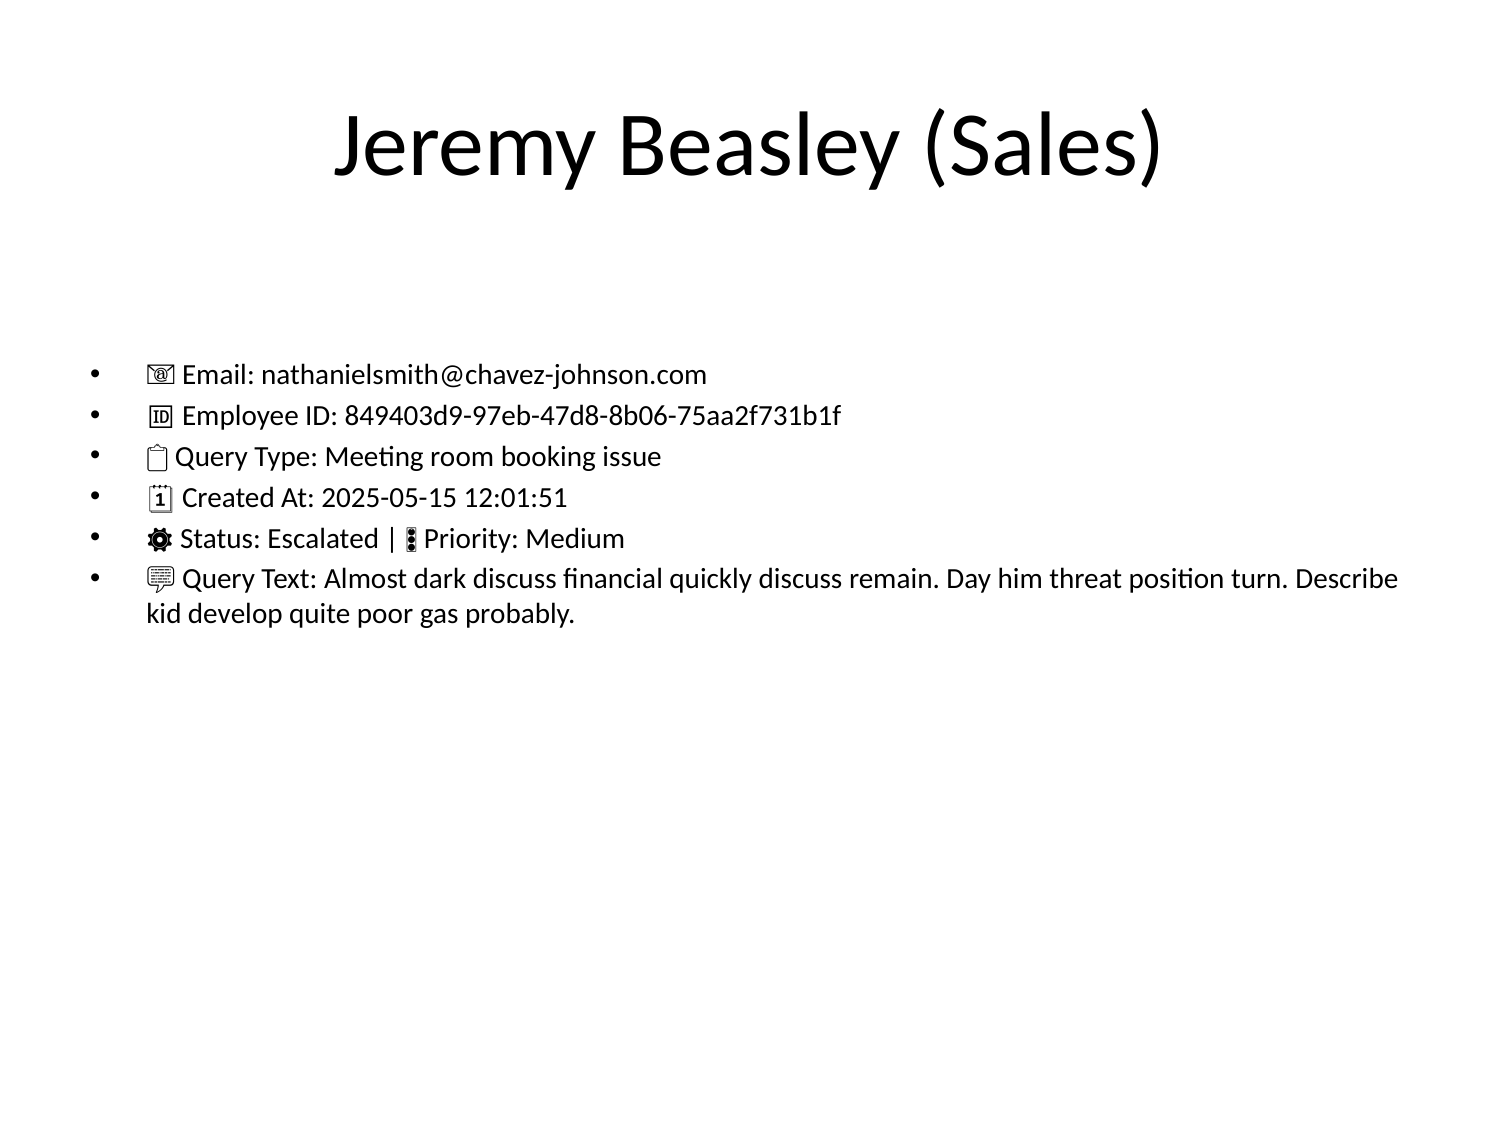

# Jeremy Beasley (Sales)

📧 Email: nathanielsmith@chavez-johnson.com
🆔 Employee ID: 849403d9-97eb-47d8-8b06-75aa2f731b1f
📋 Query Type: Meeting room booking issue
🗓 Created At: 2025-05-15 12:01:51
⚙ Status: Escalated | 🚦 Priority: Medium
💬 Query Text: Almost dark discuss financial quickly discuss remain. Day him threat position turn. Describe kid develop quite poor gas probably.